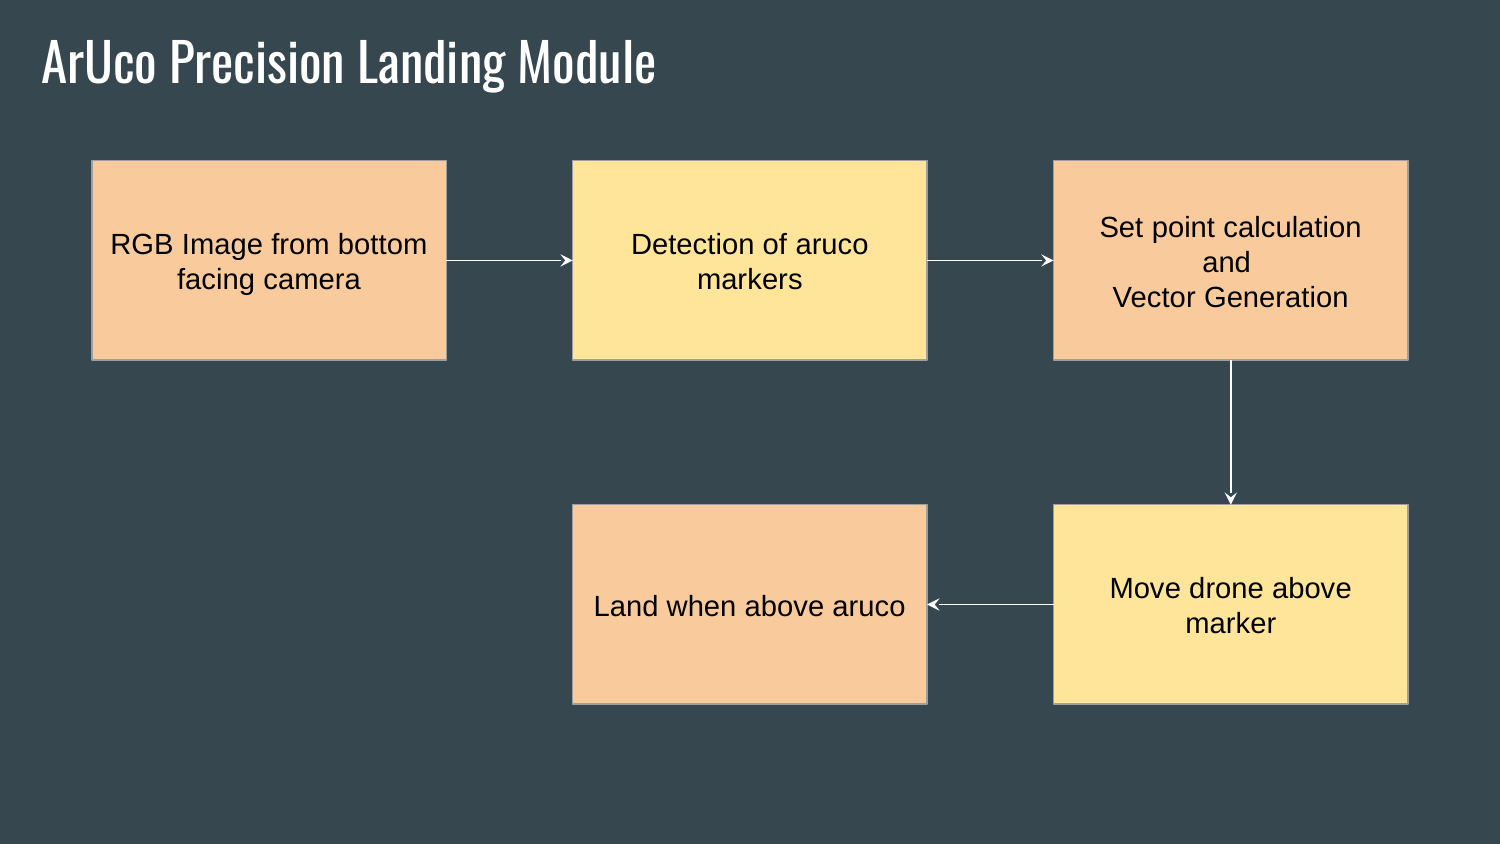

ArUco Precision Landing Module
RGB Image from bottom facing camera
Detection of aruco markers
Set point calculation
and
Vector Generation
Move drone above marker
Land when above aruco